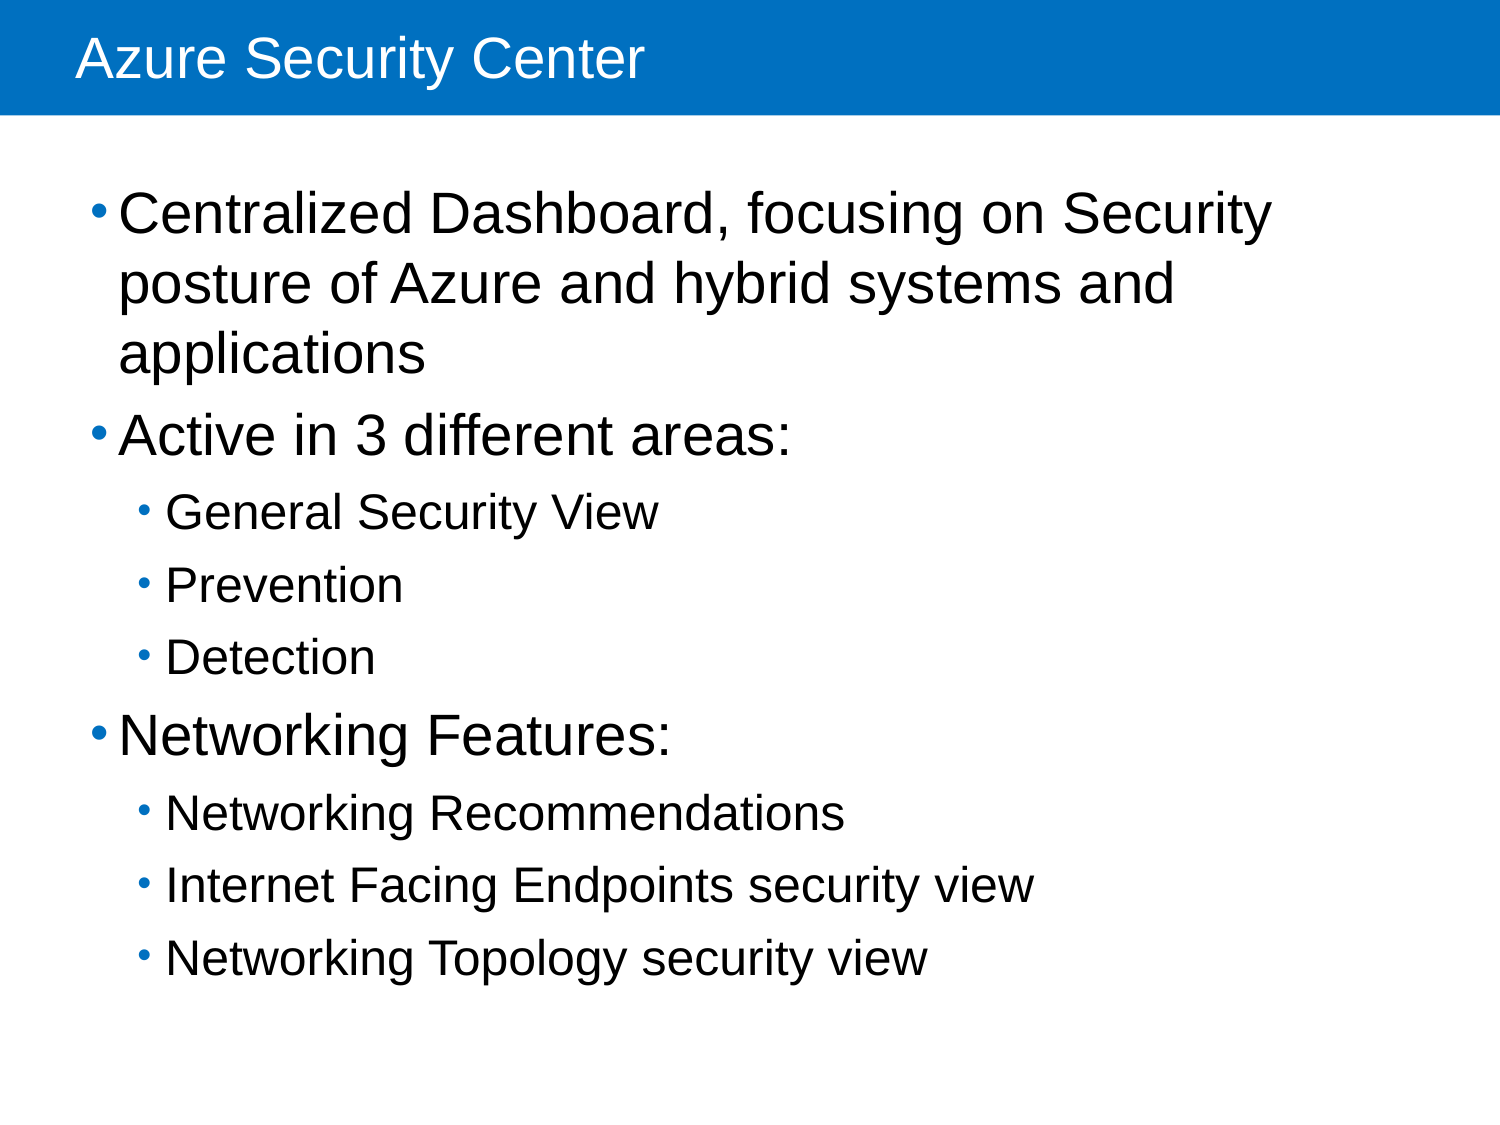

# Azure Security Center
Centralized Dashboard, focusing on Security posture of Azure and hybrid systems and applications
Active in 3 different areas:
General Security View
Prevention
Detection
Networking Features:
Networking Recommendations
Internet Facing Endpoints security view
Networking Topology security view